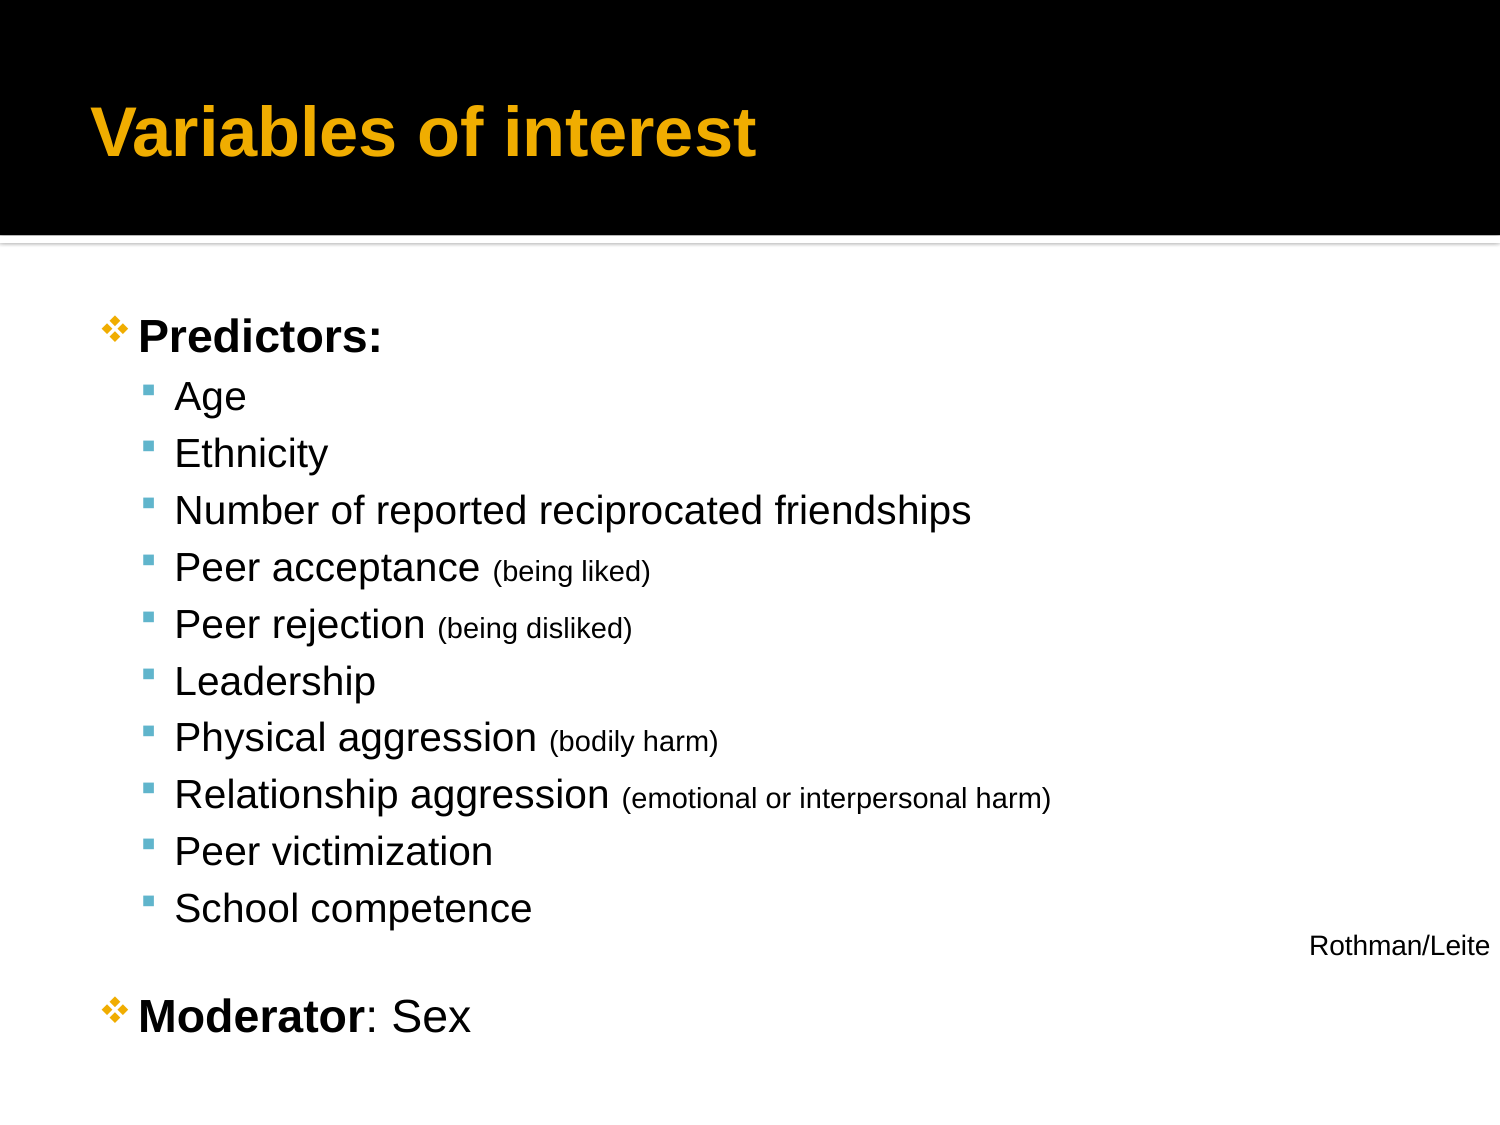

# Variables of interest
Predictors:
Age
Ethnicity
Number of reported reciprocated friendships
Peer acceptance (being liked)
Peer rejection (being disliked)
Leadership
Physical aggression (bodily harm)
Relationship aggression (emotional or interpersonal harm)
Peer victimization
School competence

Moderator: Sex

Rothman/Leite